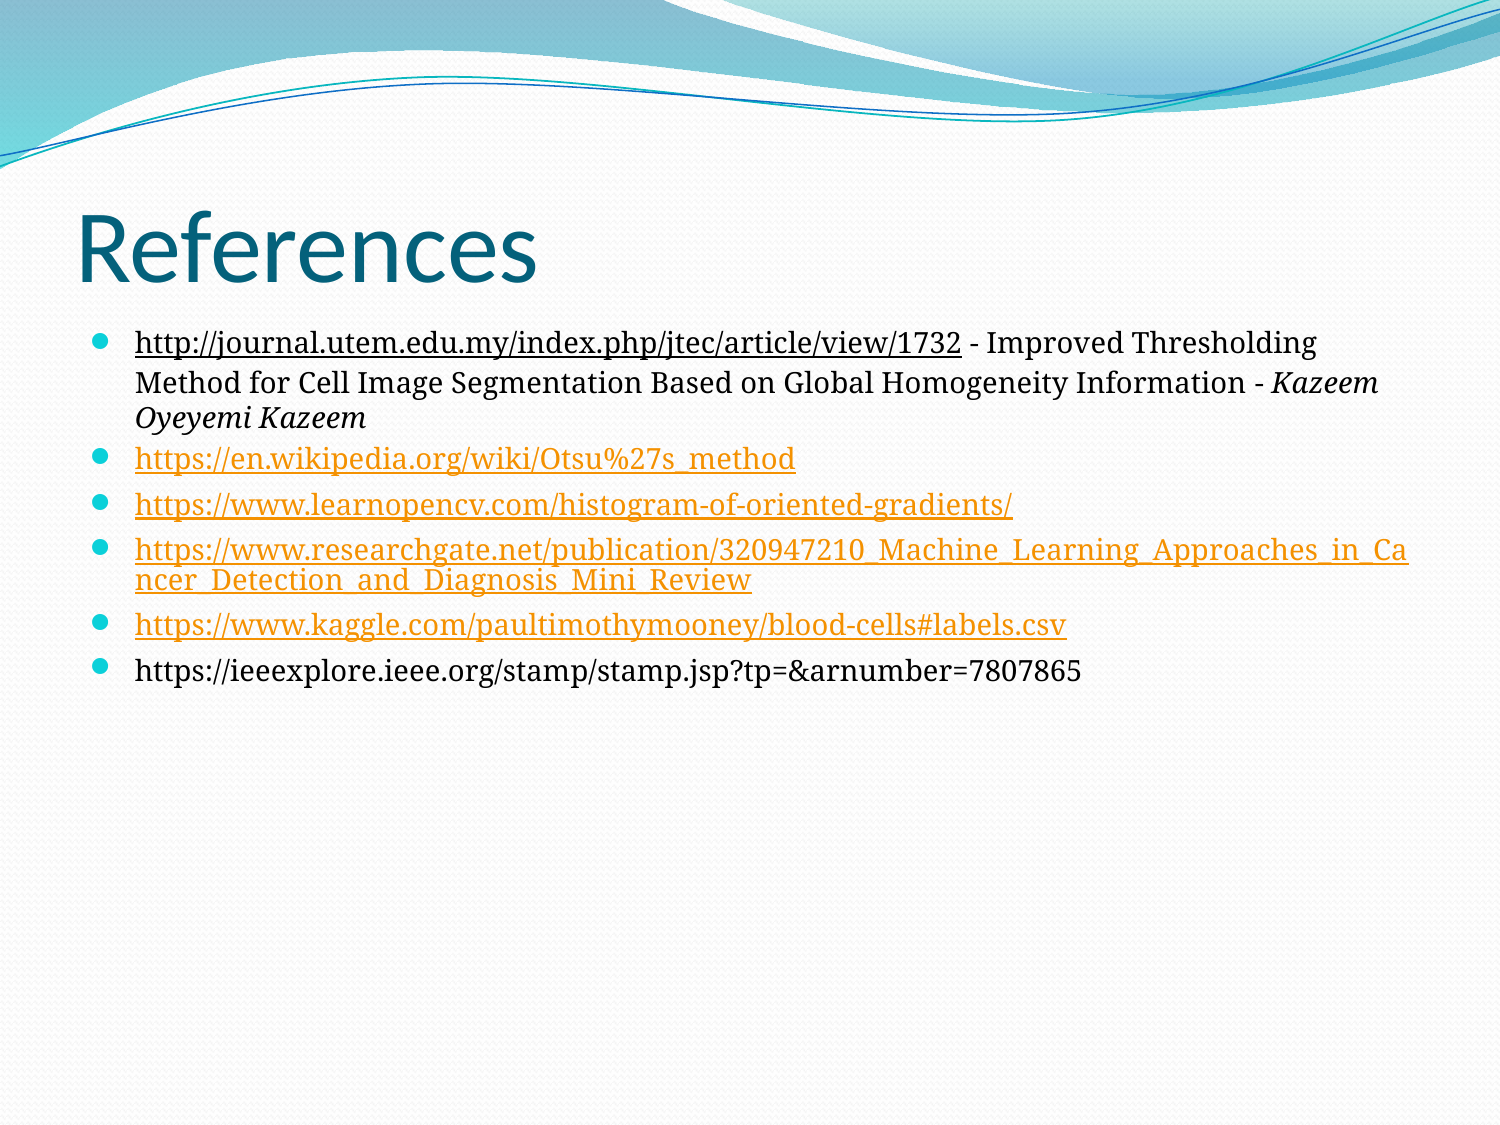

# References
http://journal.utem.edu.my/index.php/jtec/article/view/1732 - Improved Thresholding Method for Cell Image Segmentation Based on Global Homogeneity Information - Kazeem Oyeyemi Kazeem
https://en.wikipedia.org/wiki/Otsu%27s_method
https://www.learnopencv.com/histogram-of-oriented-gradients/
https://www.researchgate.net/publication/320947210_Machine_Learning_Approaches_in_Cancer_Detection_and_Diagnosis_Mini_Review
https://www.kaggle.com/paultimothymooney/blood-cells#labels.csv
https://ieeexplore.ieee.org/stamp/stamp.jsp?tp=&arnumber=7807865